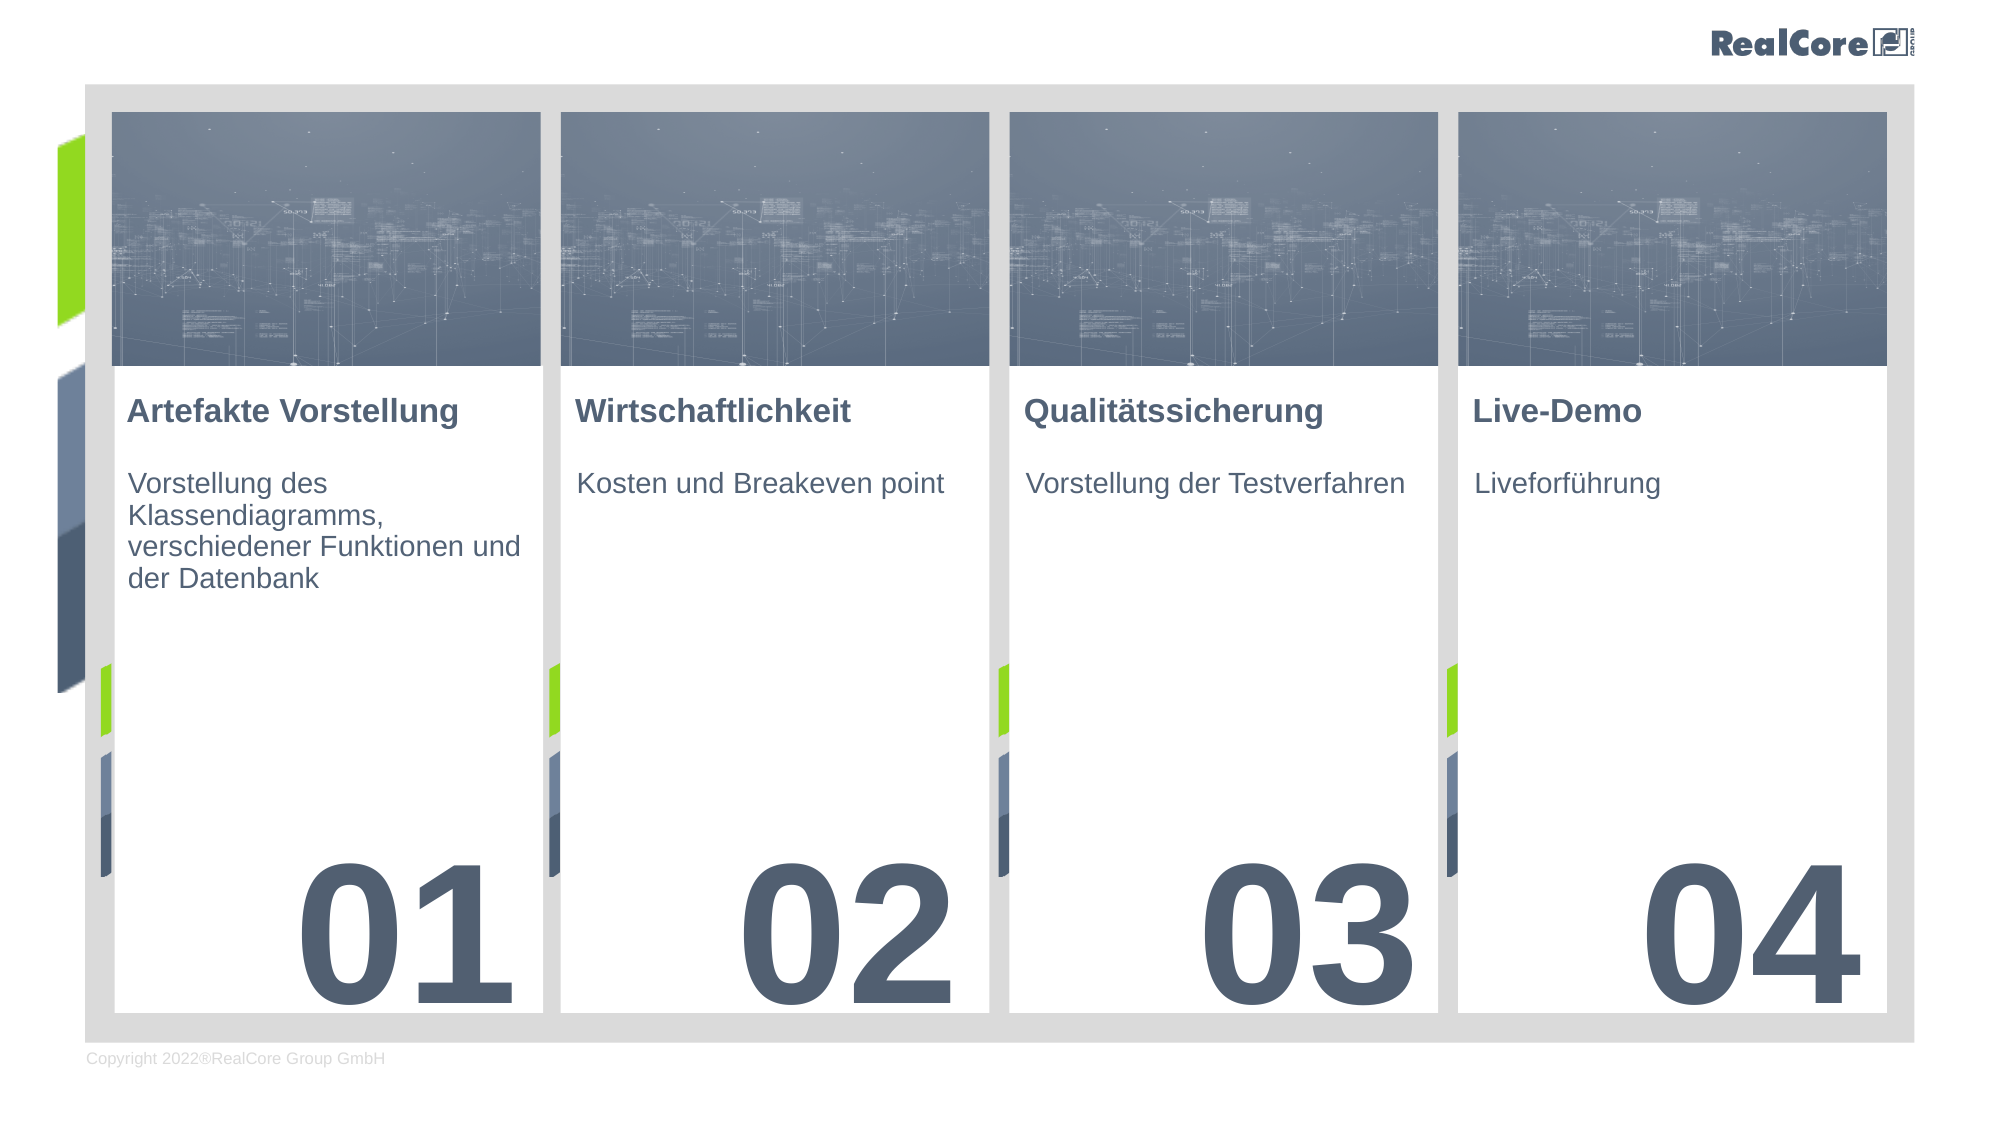

Artefakte Vorstellung
Wirtschaftlichkeit
Qualitätssicherung
Live-Demo
Vorstellung des Klassendiagramms, verschiedener Funktionen und der Datenbank
Kosten und Breakeven point
Vorstellung der Testverfahren
Liveforführung